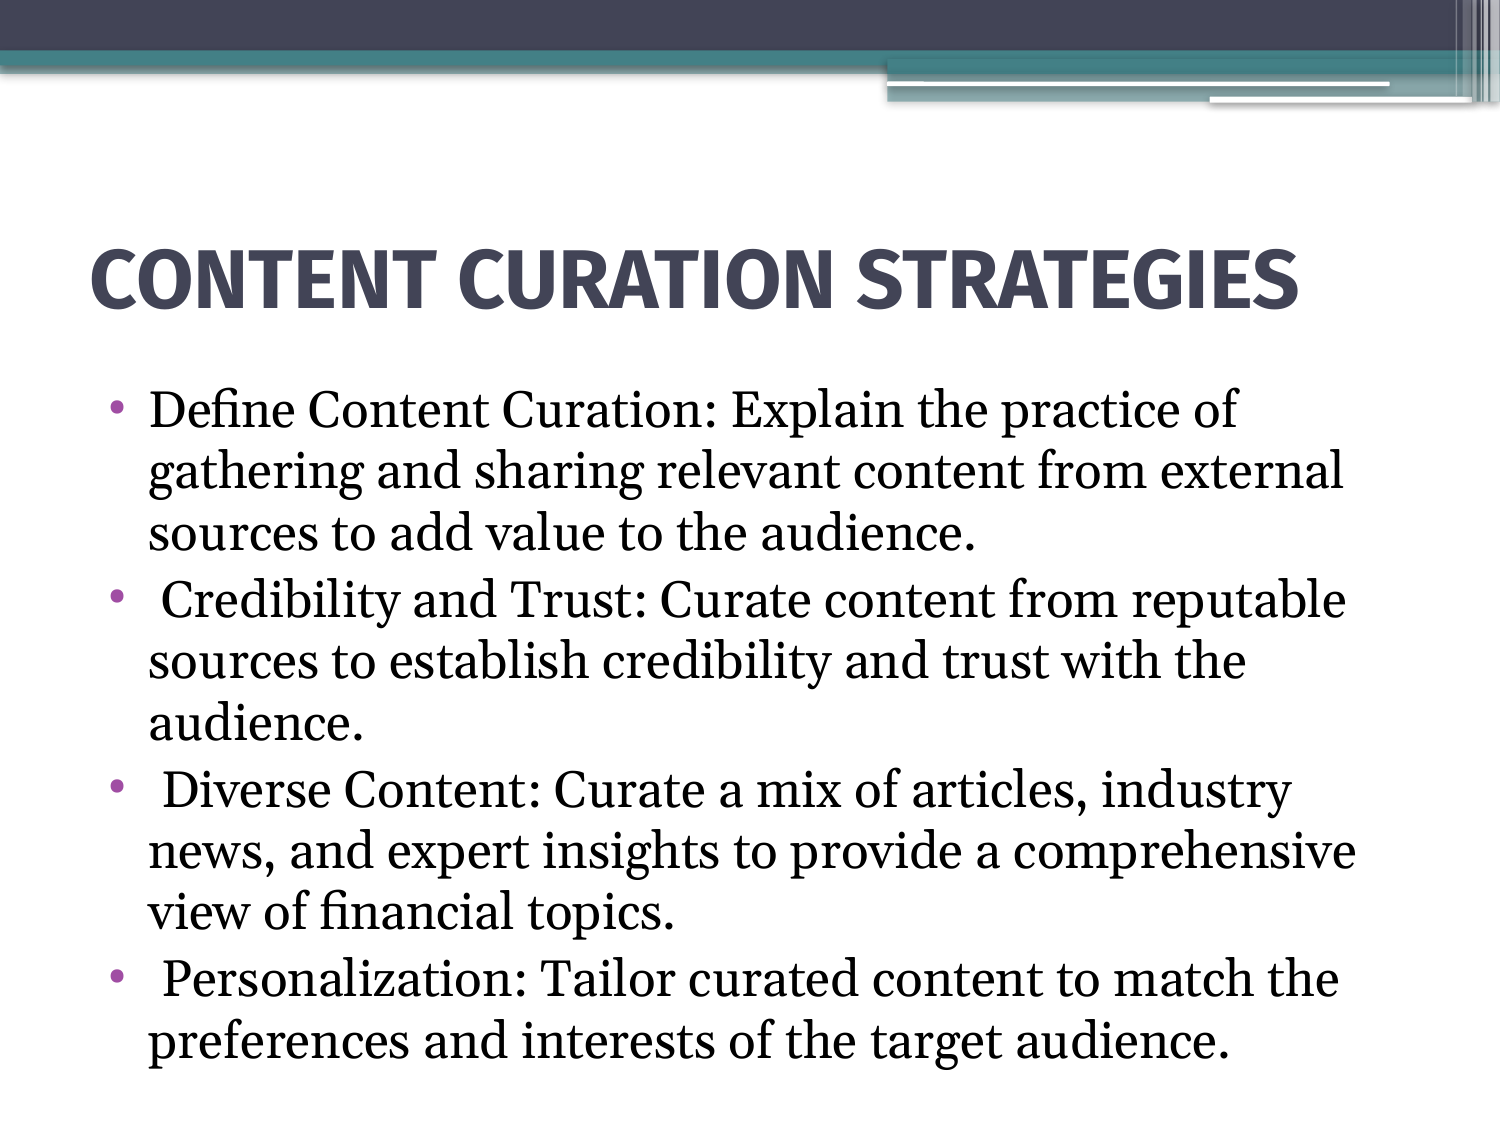

# CONTENT CURATION STRATEGIES
Define Content Curation: Explain the practice of gathering and sharing relevant content from external sources to add value to the audience.
 Credibility and Trust: Curate content from reputable sources to establish credibility and trust with the audience.
 Diverse Content: Curate a mix of articles, industry news, and expert insights to provide a comprehensive view of financial topics.
 Personalization: Tailor curated content to match the preferences and interests of the target audience.